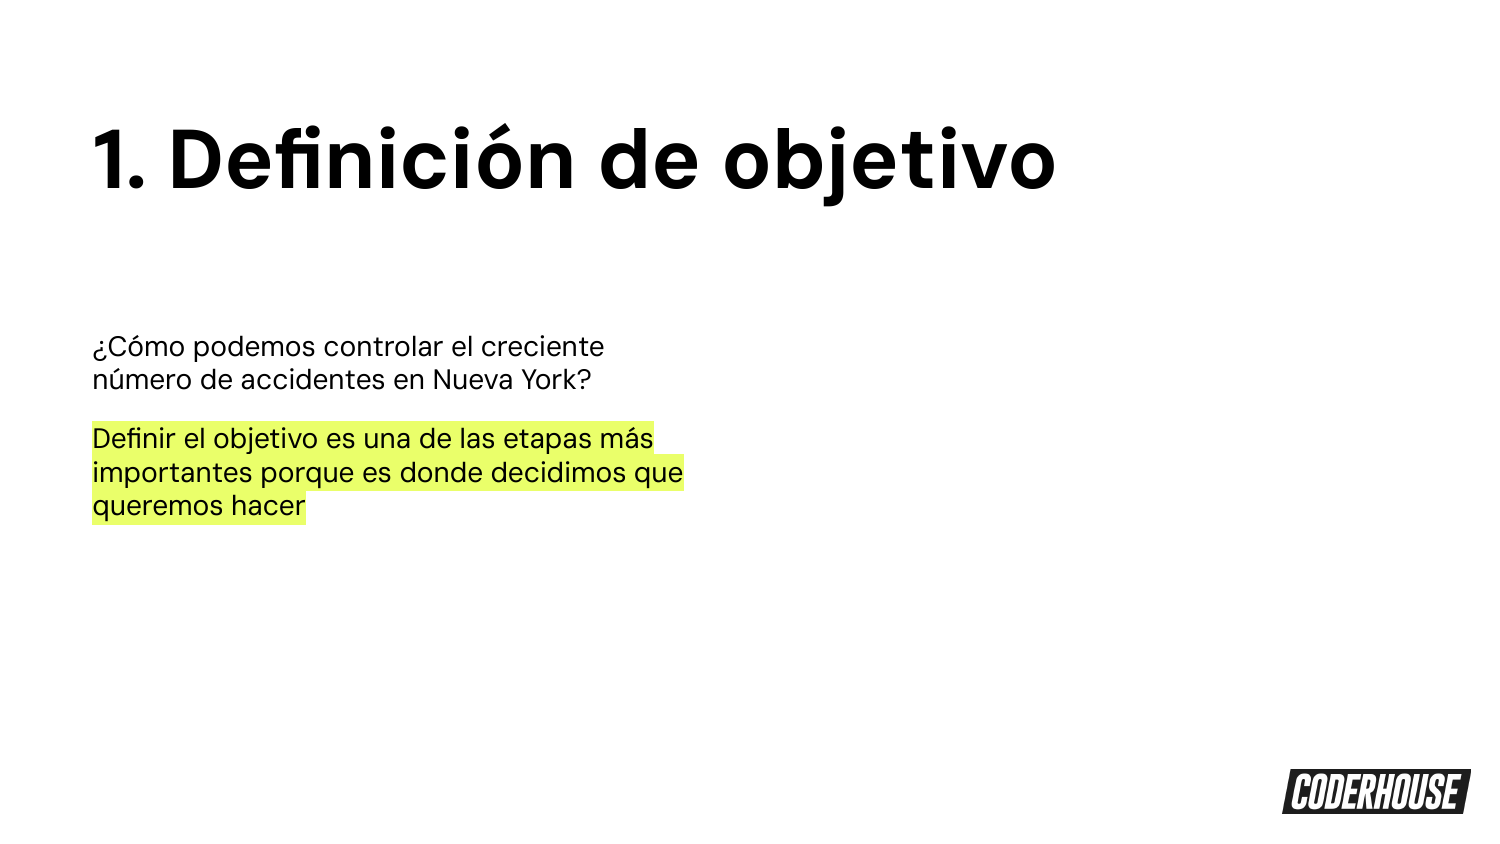

Definición de objetivo
¿Cómo podemos controlar el creciente número de accidentes en Nueva York?
Definir el objetivo es una de las etapas más importantes porque es donde decidimos que queremos hacer